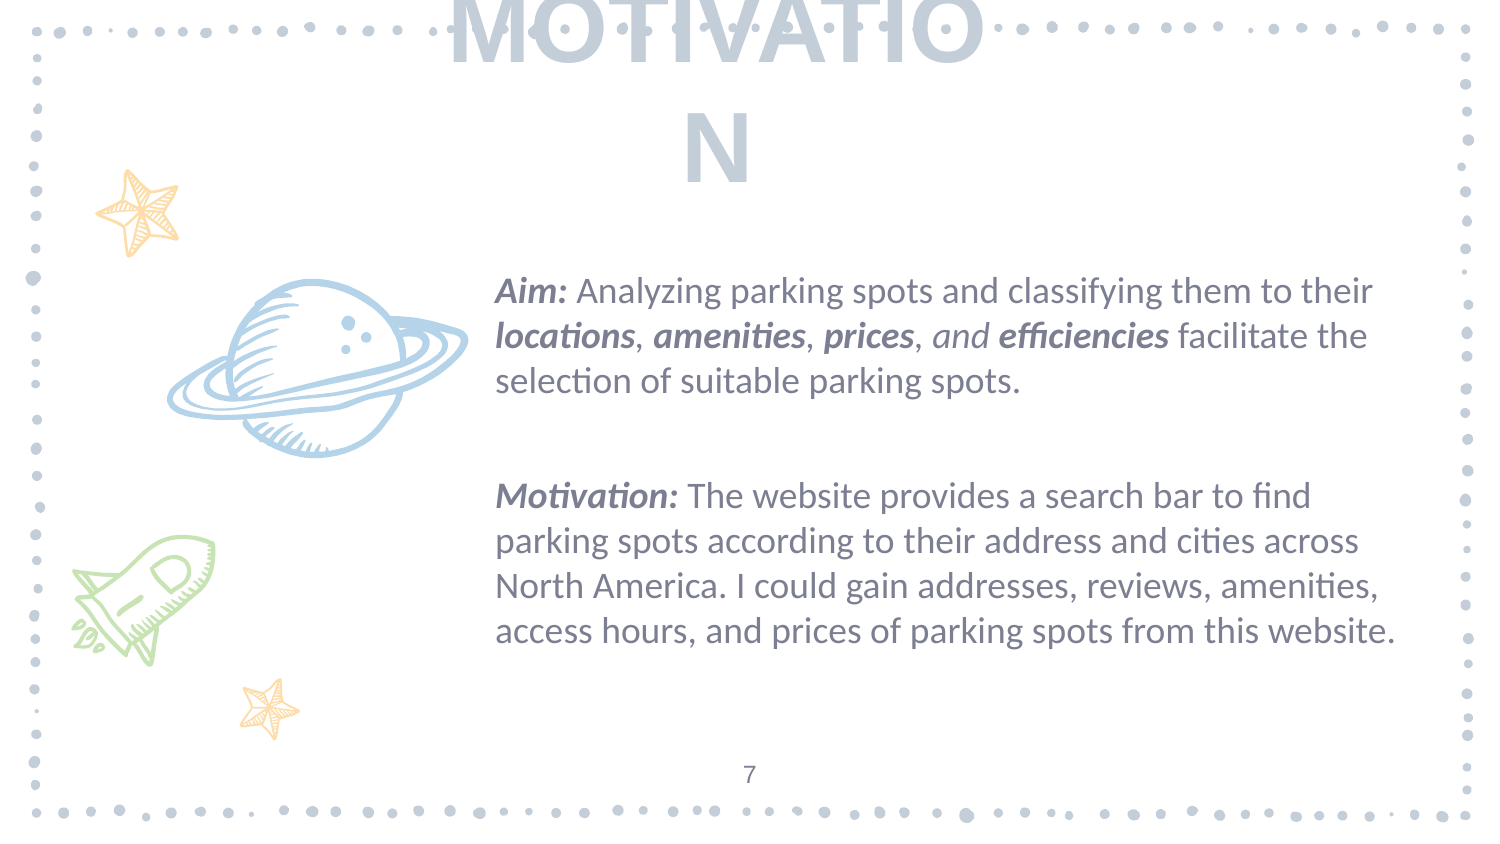

AIM & MOTIVATION

Aim: Analyzing parking spots and classifying them to their locations, amenities, prices, and efficiencies facilitate the selection of suitable parking spots.

Motivation: The website provides a search bar to find parking spots according to their address and cities across North America. I could gain addresses, reviews, amenities, access hours, and prices of parking spots from this website.

7